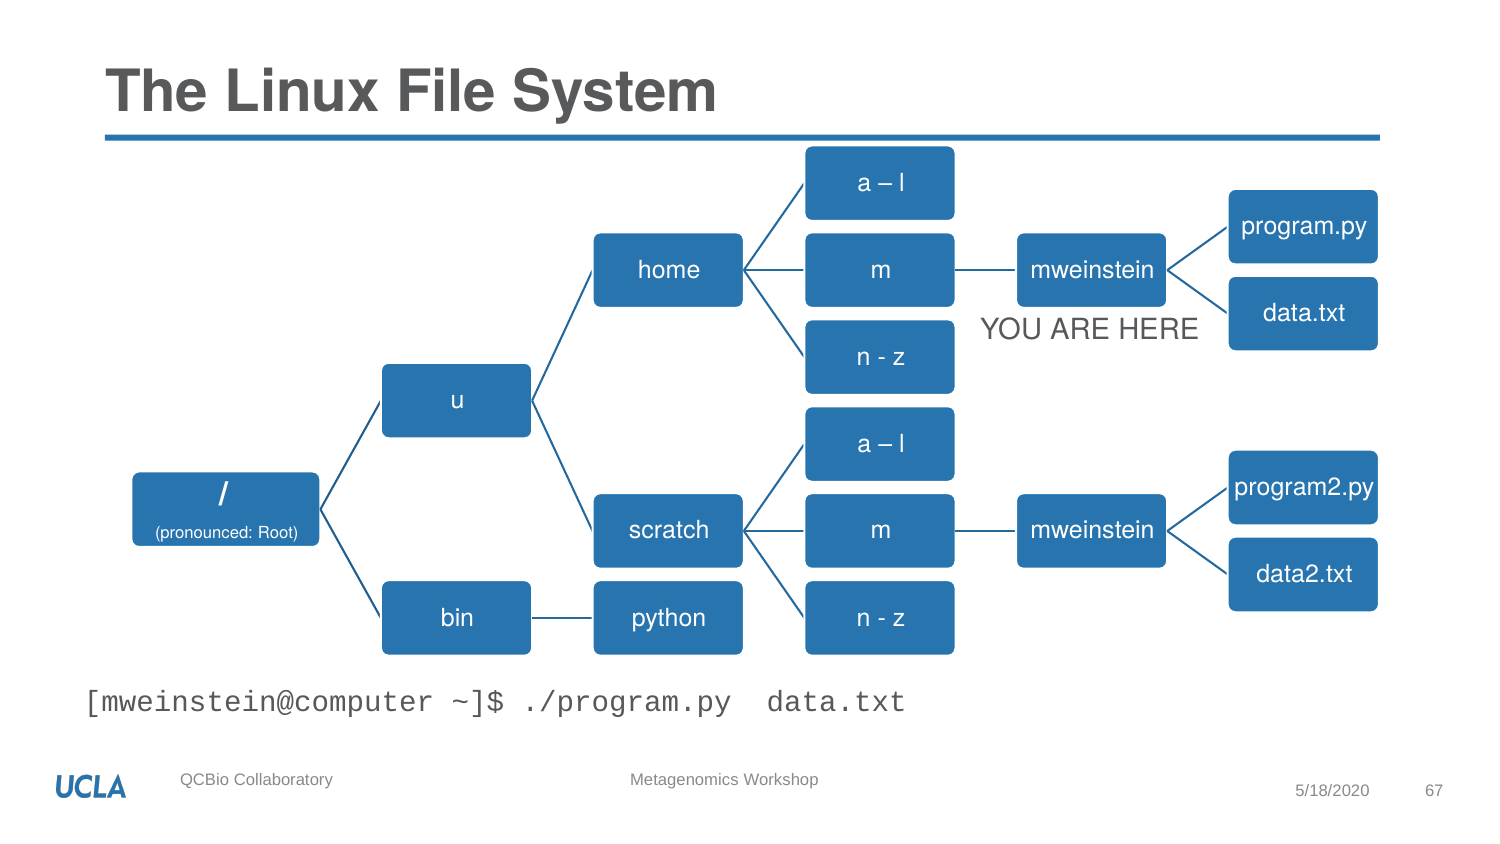

# The Linux File System
/
(pronounced: Root)

u

home

a – l

m

mweinstein

program.py

data.txt

n - z

scratch

a – l

m

mweinstein

program2.py

data2.txt

n - z

bin

python
YOU ARE HERE
[mweinstein@computer ~]$ ./program.py  data.txt
5/18/2020
67